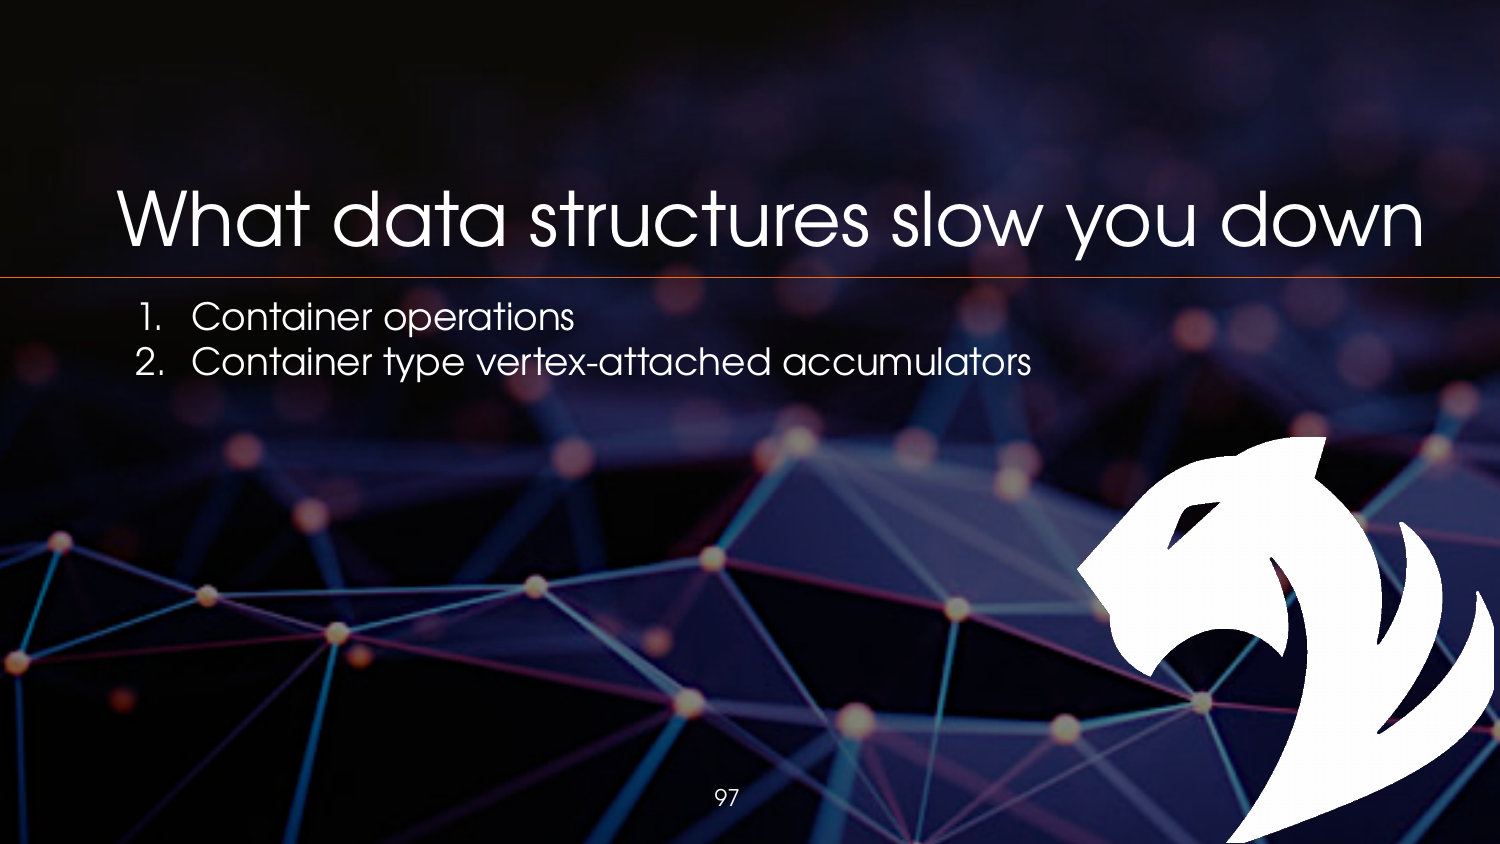

# What data structures slow you down
Container operations
Container type vertex-attached accumulators
97